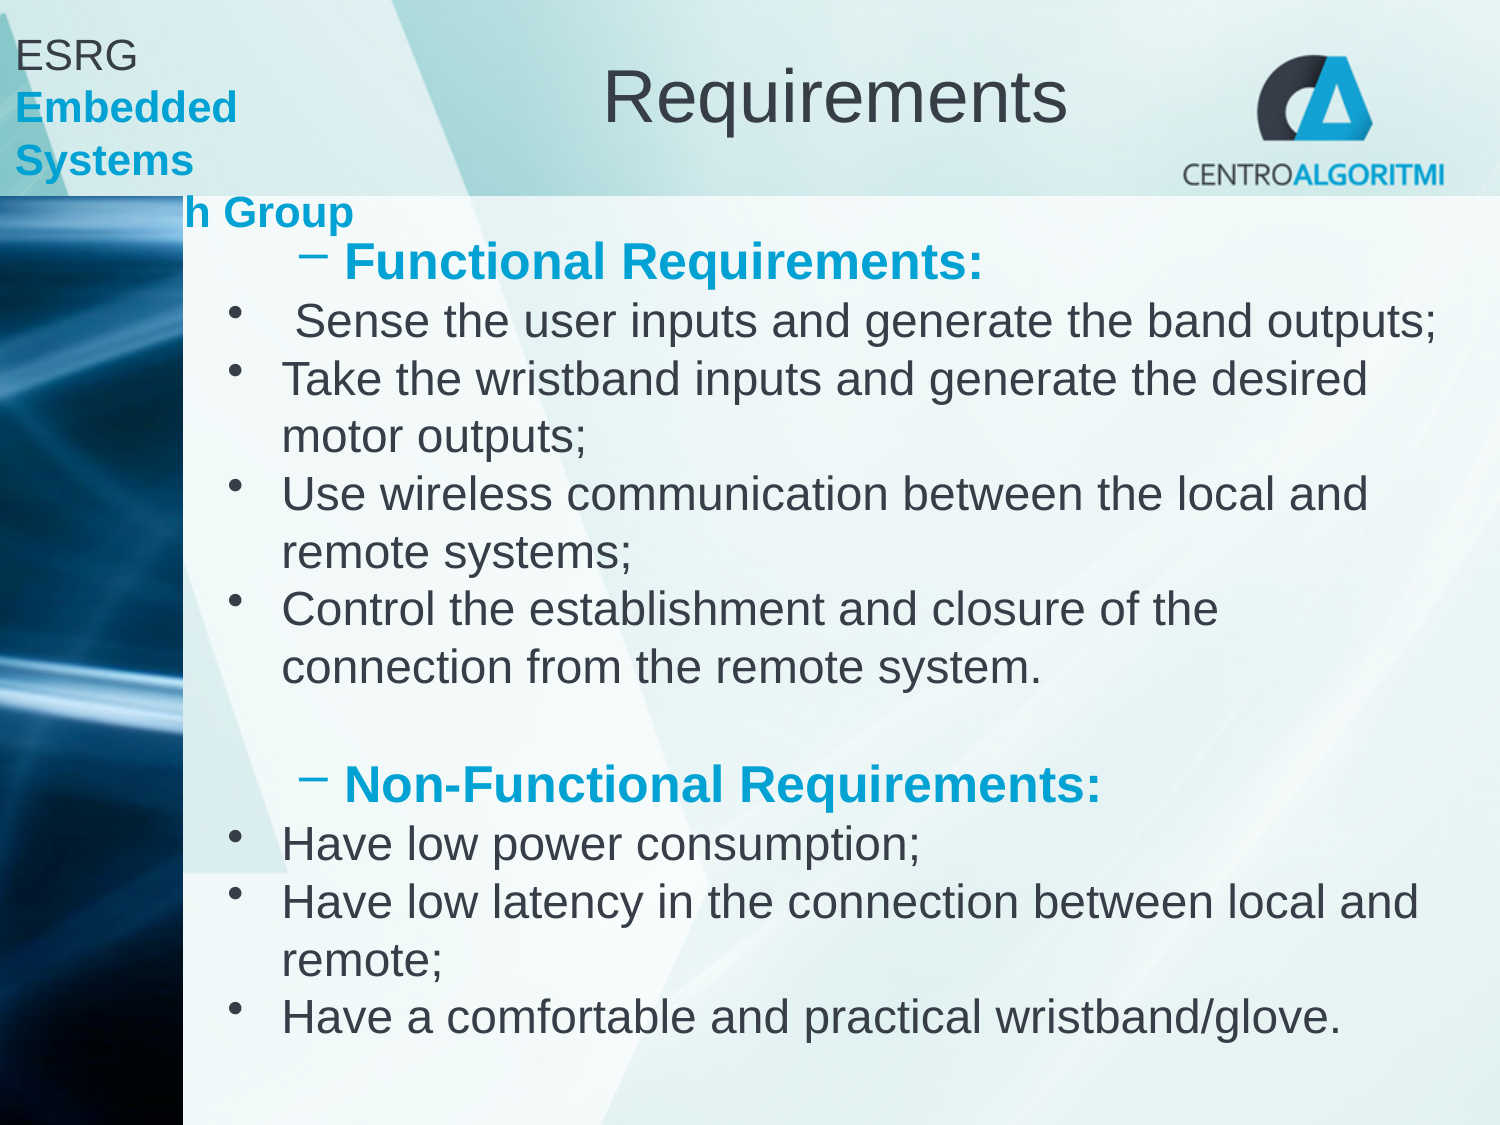

# Requirements
Functional Requirements:
 Sense the user inputs and generate the band outputs;
Take the wristband inputs and generate the desired motor outputs;
Use wireless communication between the local and remote systems;
Control the establishment and closure of the connection from the remote system.

Non-Functional Requirements:
Have low power consumption;
Have low latency in the connection between local and remote;
Have a comfortable and practical wristband/glove.